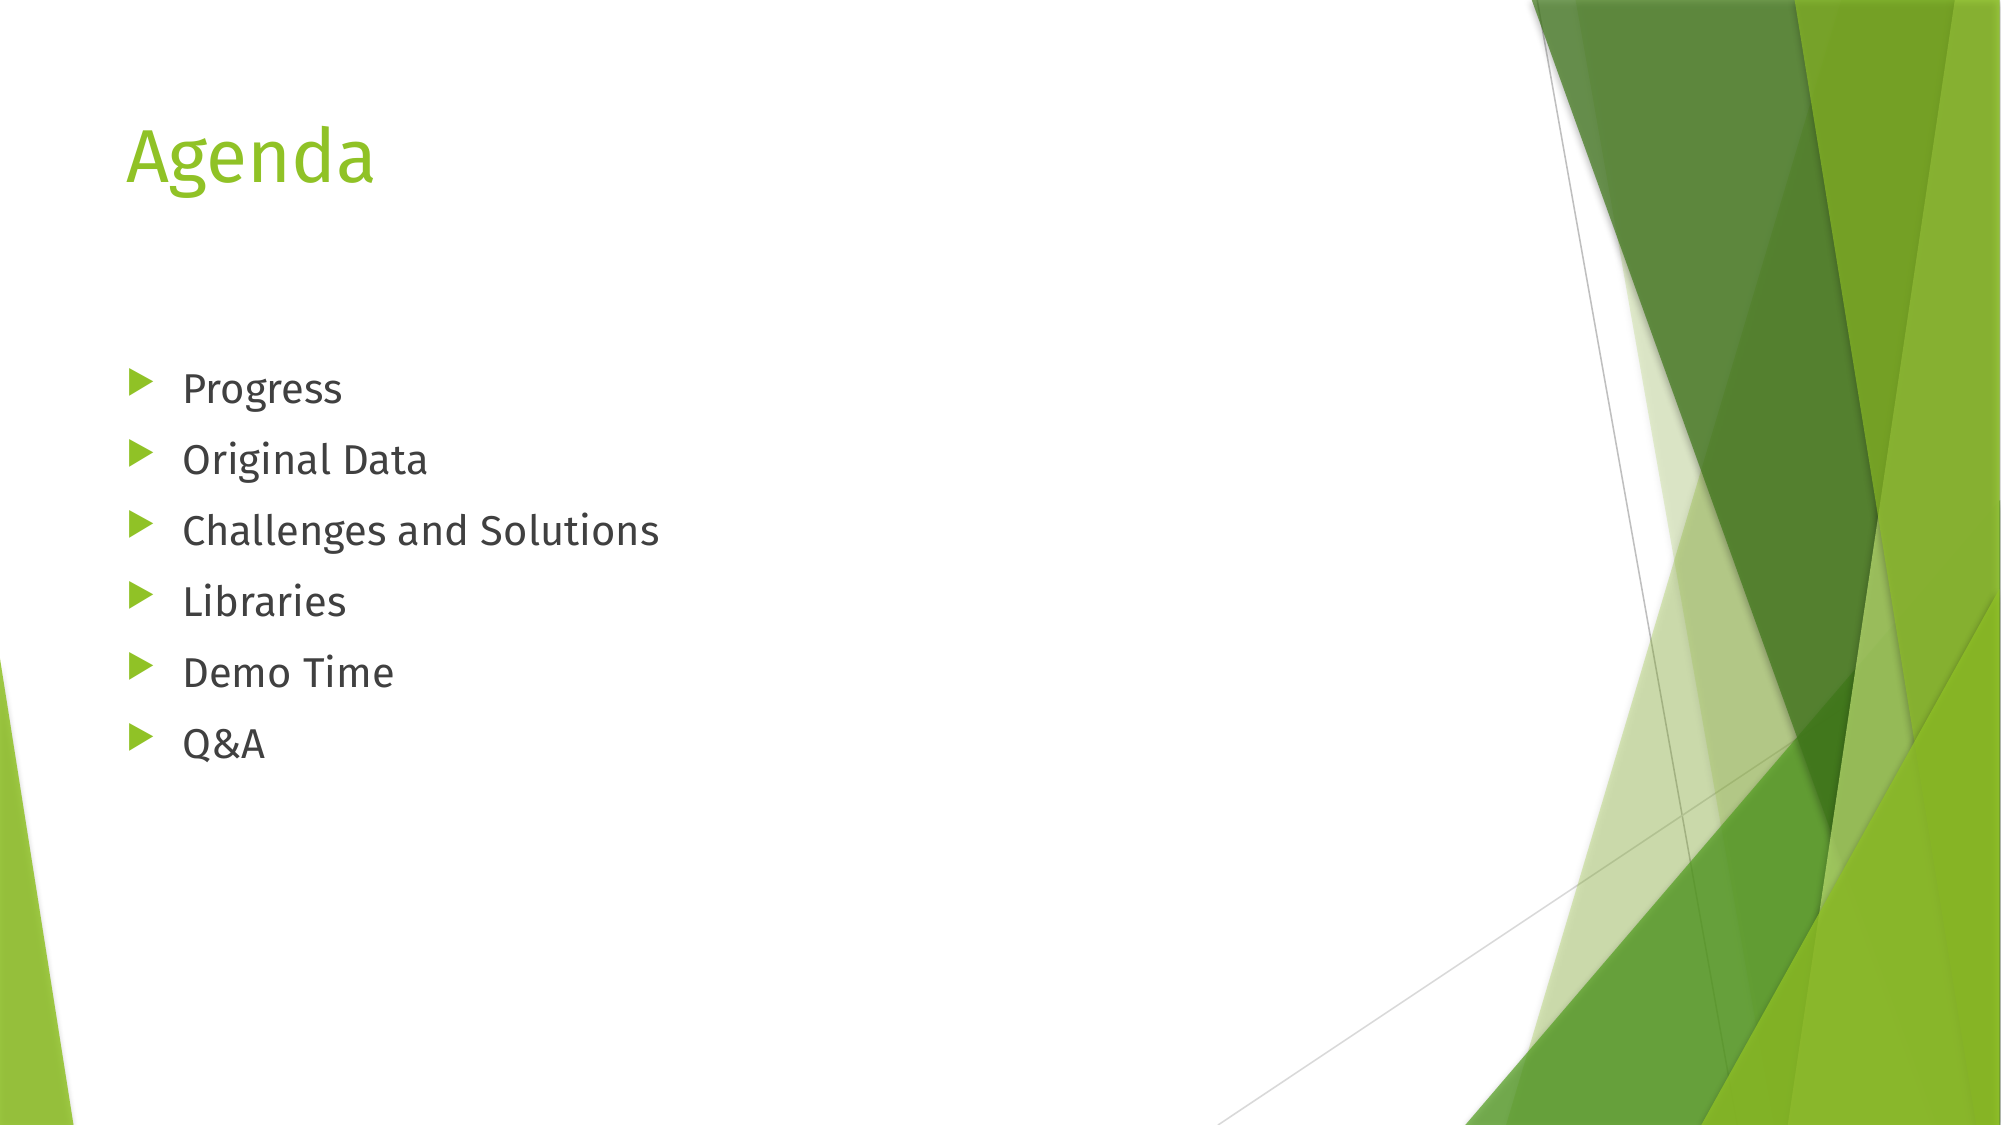

# Agenda
Progress
Original Data
Challenges and Solutions
Libraries
Demo Time
Q&A